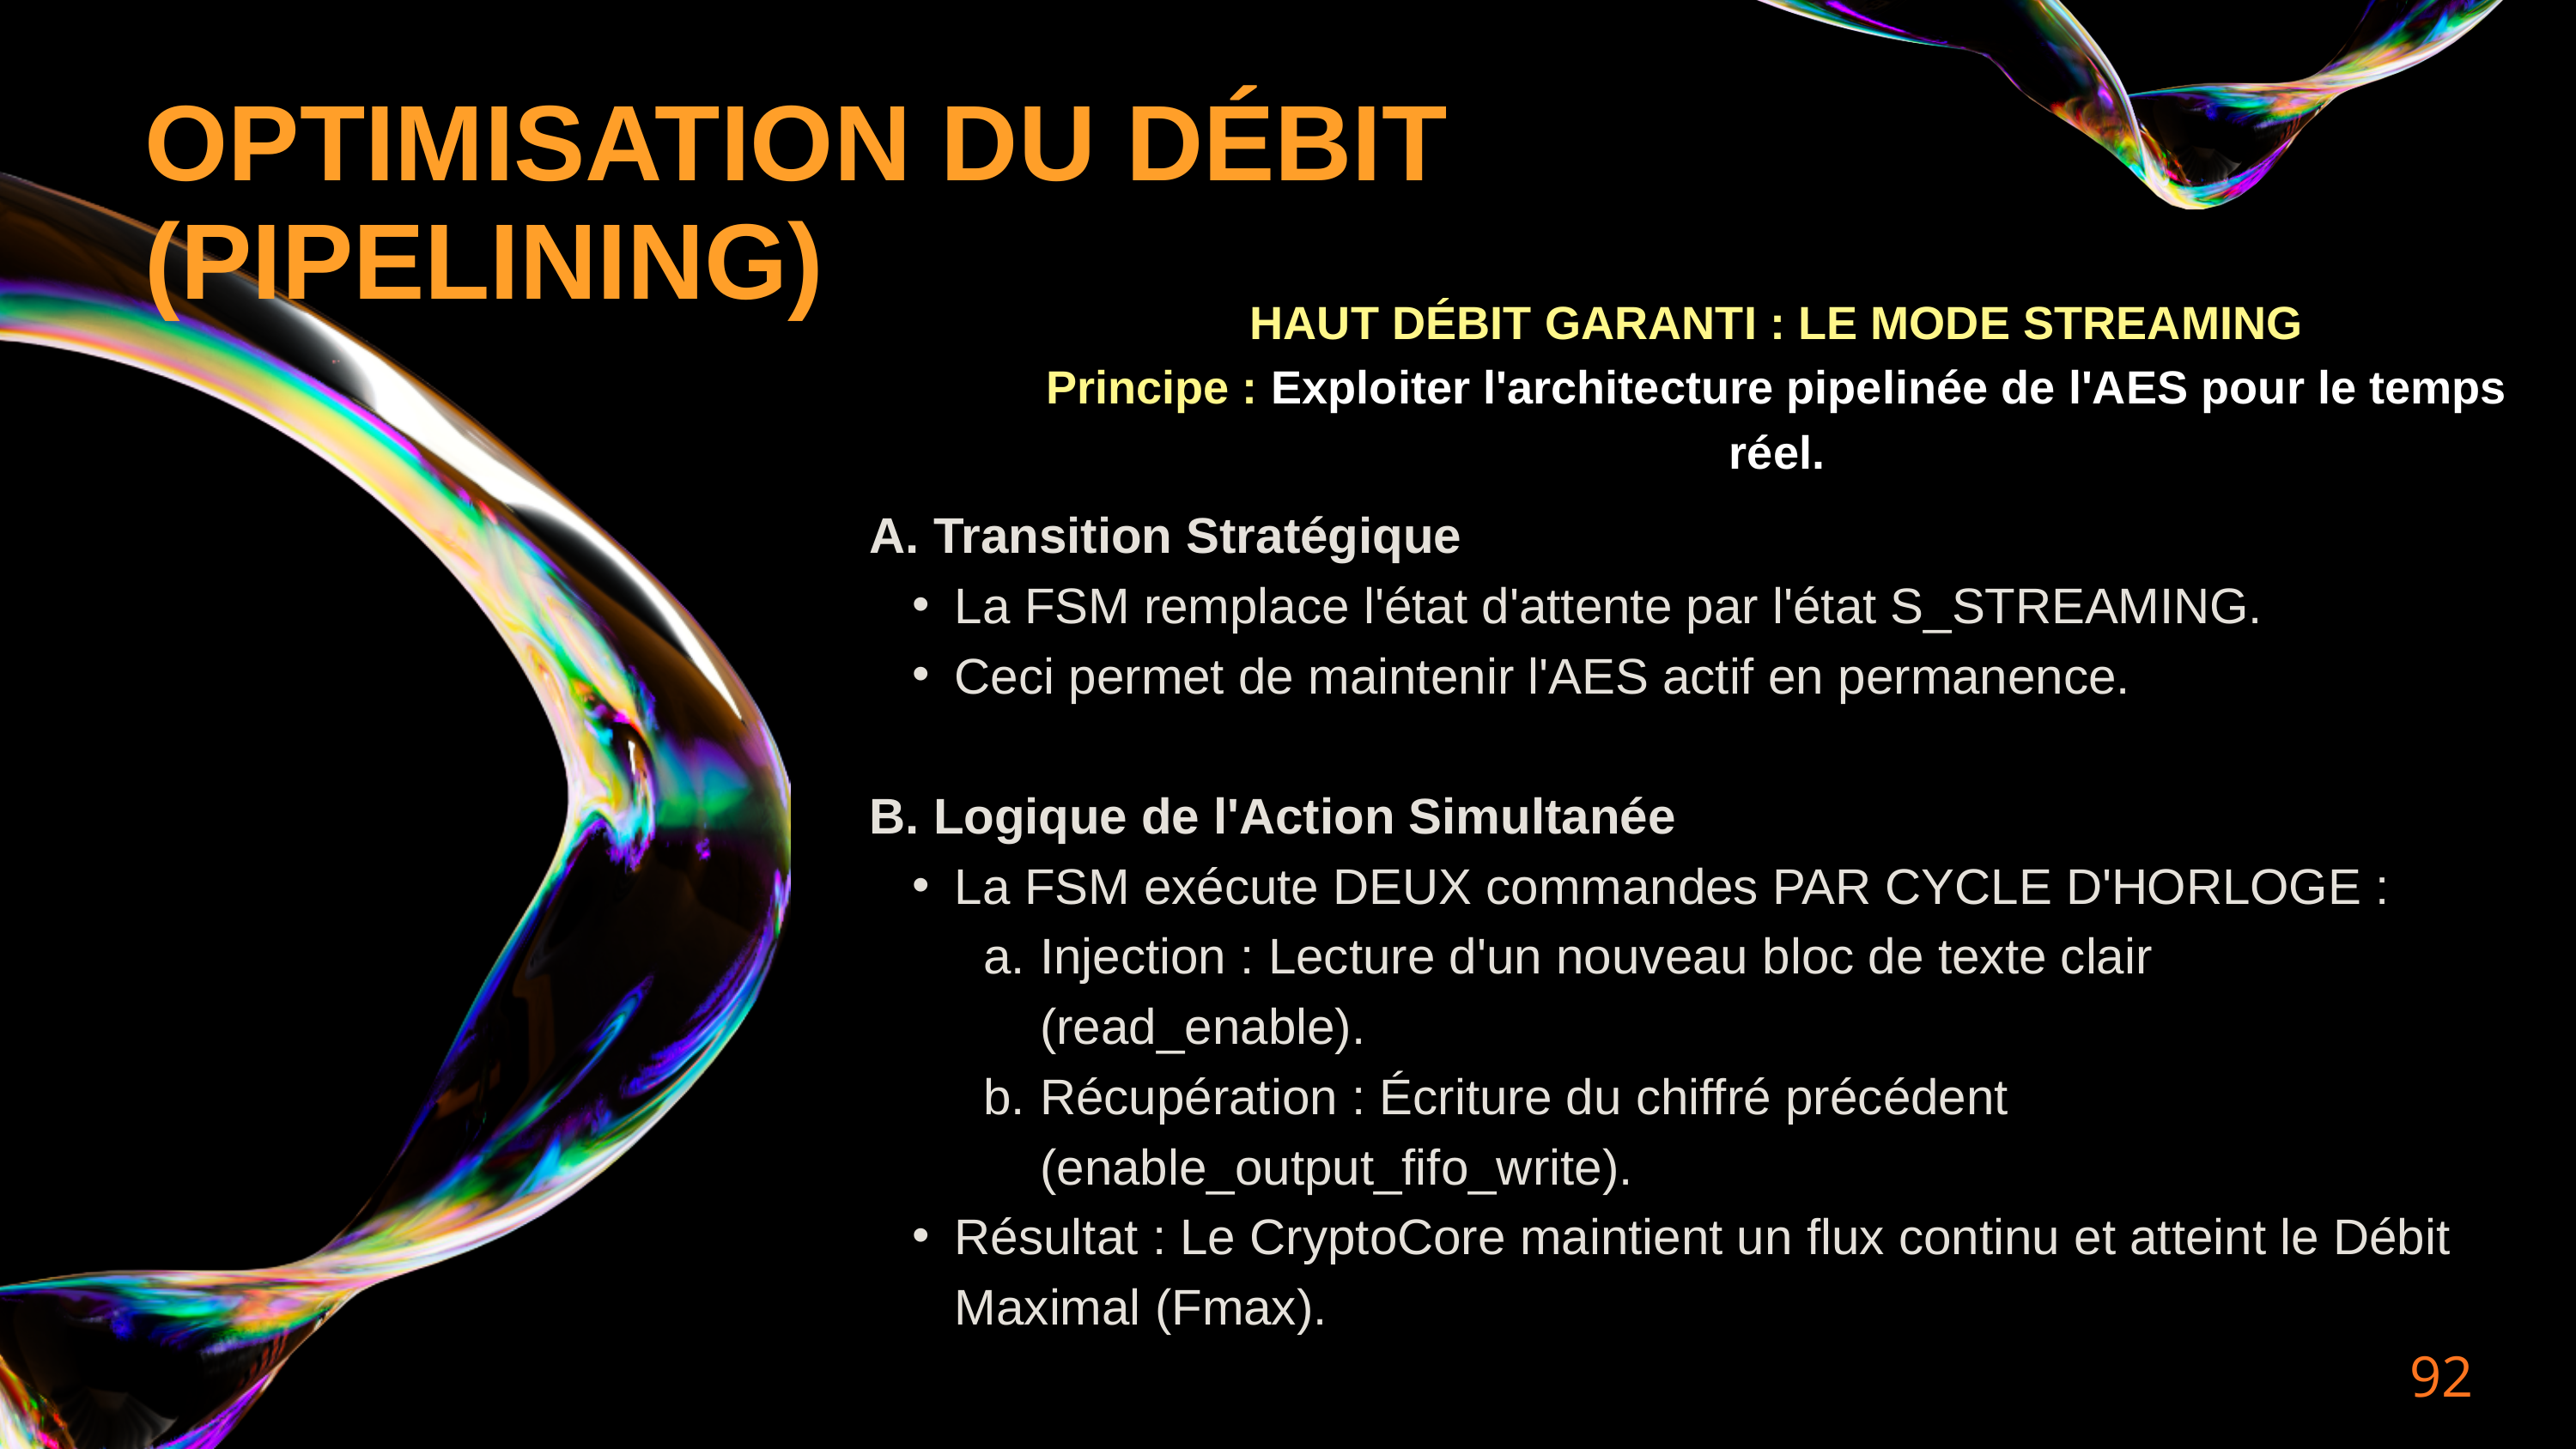

OPTIMISATION DU DÉBIT (PIPELINING)

HAUT DÉBIT GARANTI : LE MODE STREAMING
Principe : Exploiter l'architecture pipelinée de l'AES pour le temps réel.

A. Transition Stratégique
La FSM remplace l'état d'attente par l'état S_STREAMING.
Ceci permet de maintenir l'AES actif en permanence.

B. Logique de l'Action Simultanée
La FSM exécute DEUX commandes PAR CYCLE D'HORLOGE :
Injection : Lecture d'un nouveau bloc de texte clair (read_enable).
Récupération : Écriture du chiffré précédent (enable_output_fifo_write).
Résultat : Le CryptoCore maintient un flux continu et atteint le Débit Maximal (Fmax).

92